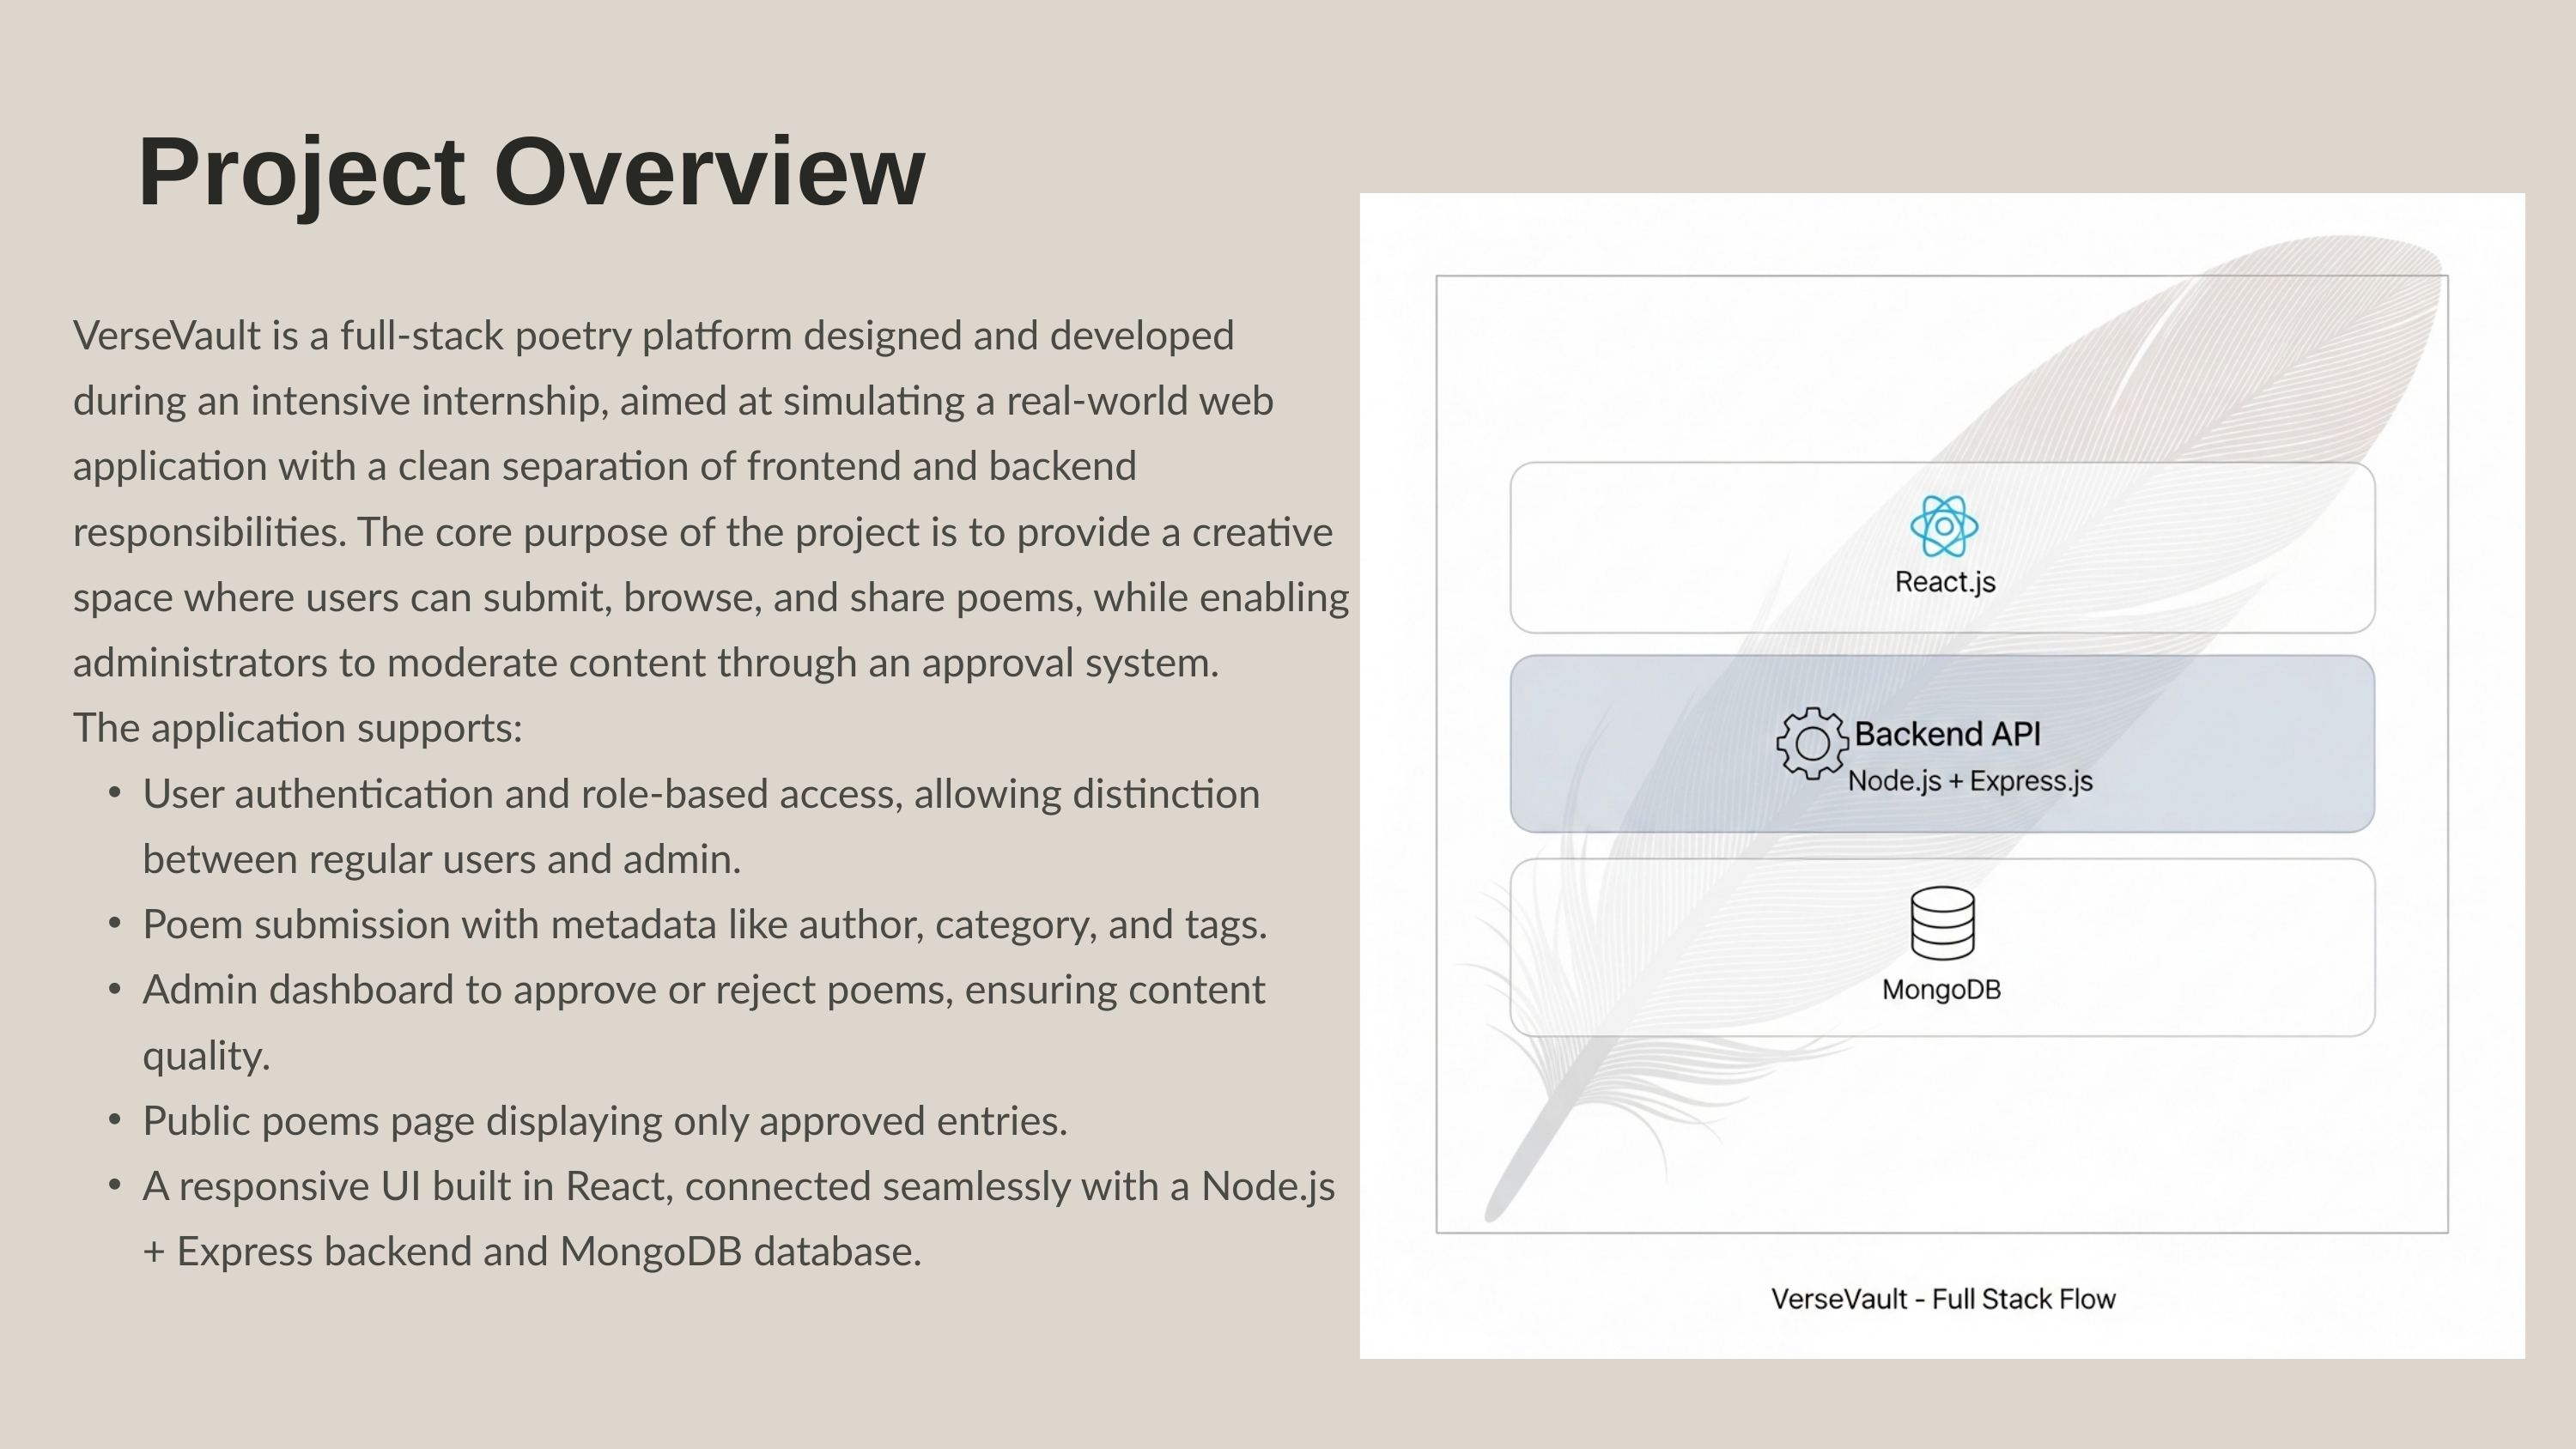

Project Overview

VerseVault is a full-stack poetry platform designed and developed during an intensive internship, aimed at simulating a real-world web application with a clean separation of frontend and backend responsibilities. The core purpose of the project is to provide a creative space where users can submit, browse, and share poems, while enabling administrators to moderate content through an approval system.
The application supports:
User authentication and role-based access, allowing distinction between regular users and admin.
Poem submission with metadata like author, category, and tags.
Admin dashboard to approve or reject poems, ensuring content quality.
Public poems page displaying only approved entries.
A responsive UI built in React, connected seamlessly with a Node.js + Express backend and MongoDB database.